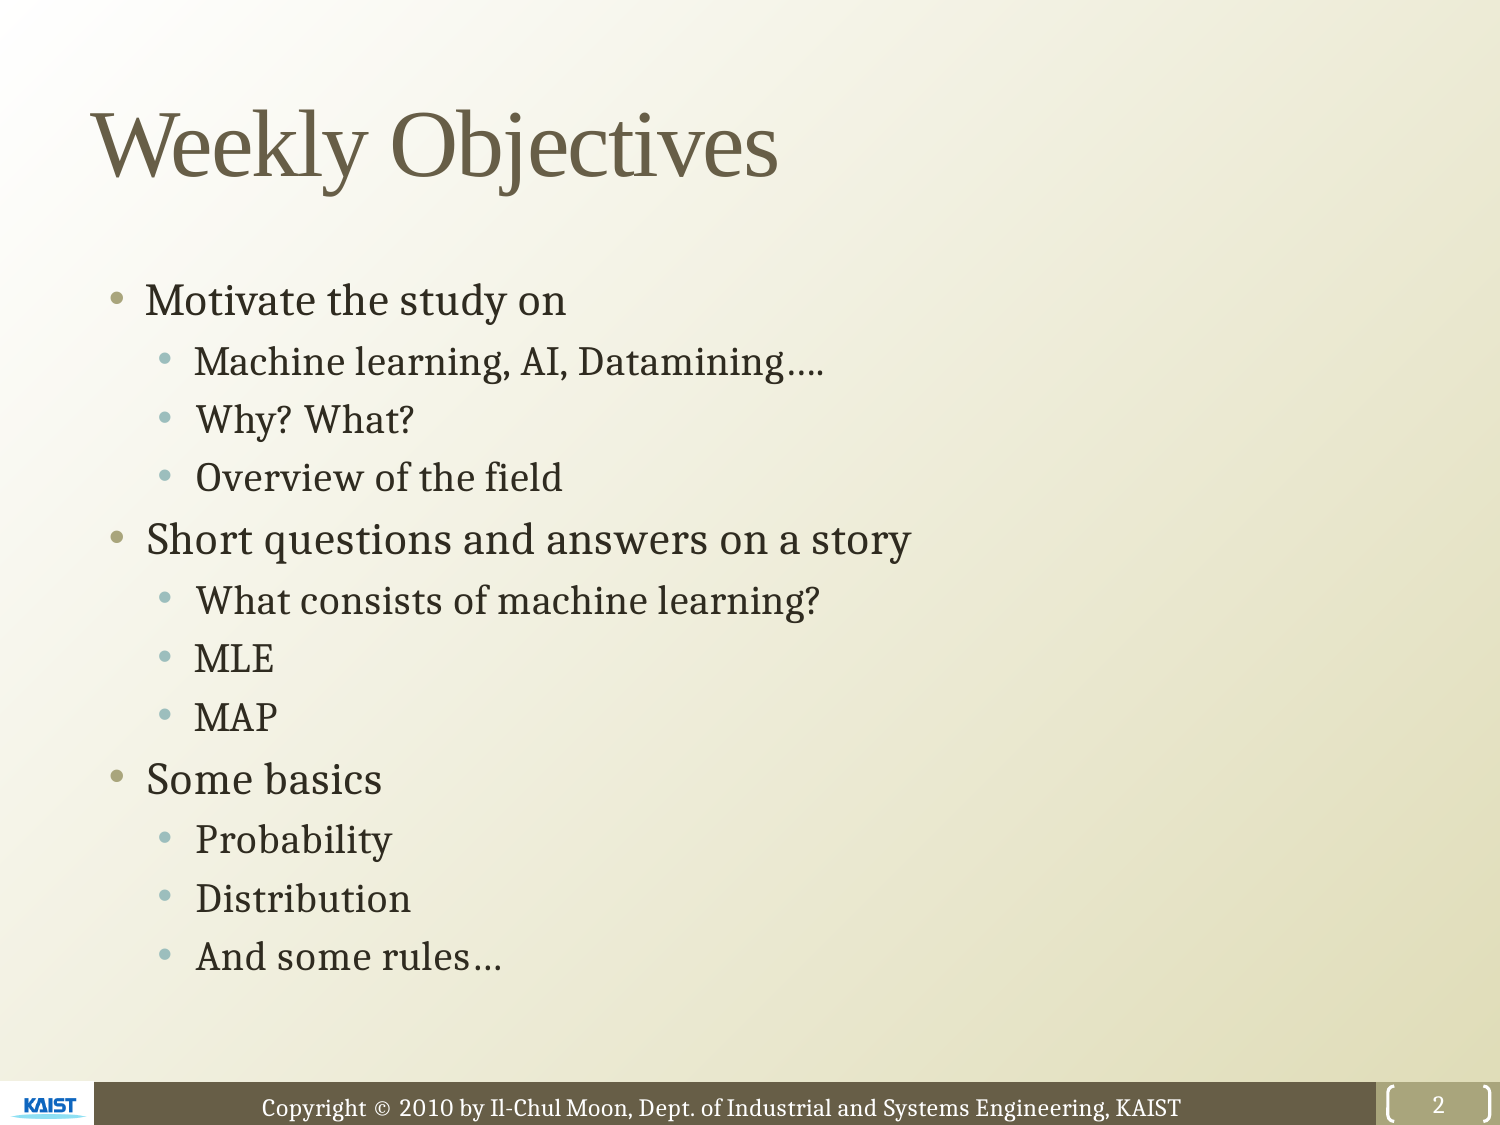

# Weekly Objectives
Motivate the study on
Machine learning, AI, Datamining….
Why? What?
Overview of the field
Short questions and answers on a story
What consists of machine learning?
MLE
MAP
Some basics
Probability
Distribution
And some rules…
2